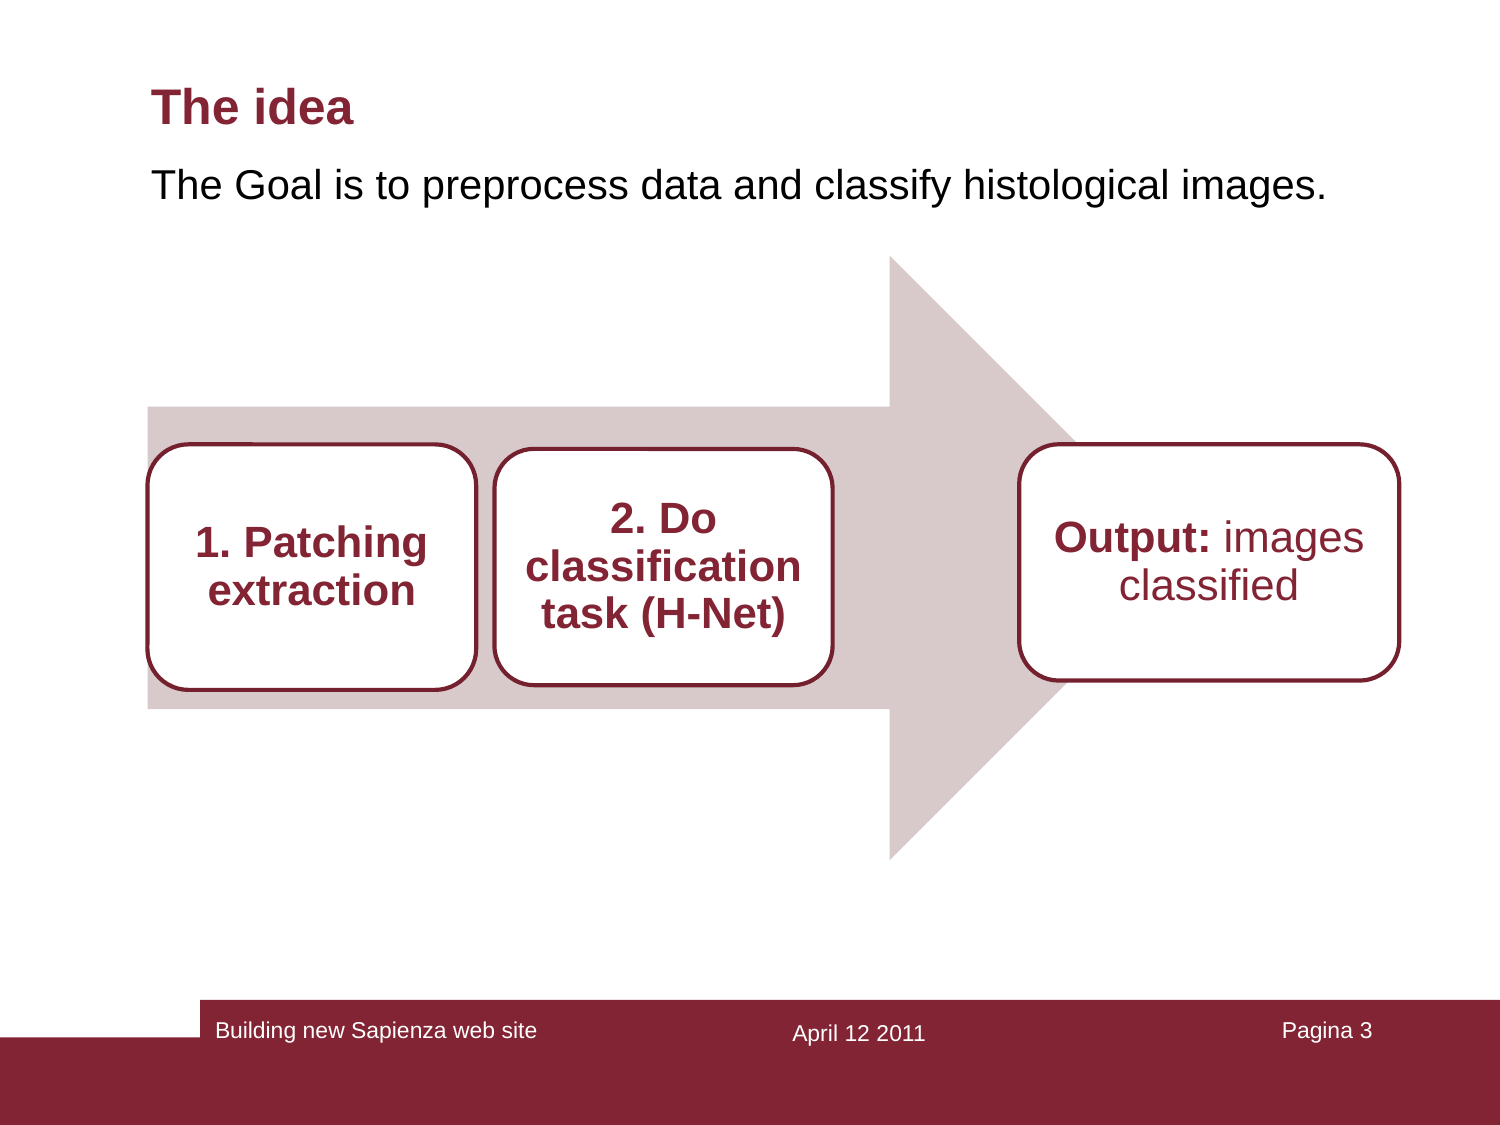

# The idea
The Goal is to preprocess data and classify histological images.

Output: images classified
1. Patching extraction
2. Do classification task (H-Net)
Building new Sapienza web site
Pagina 3
April 12 2011